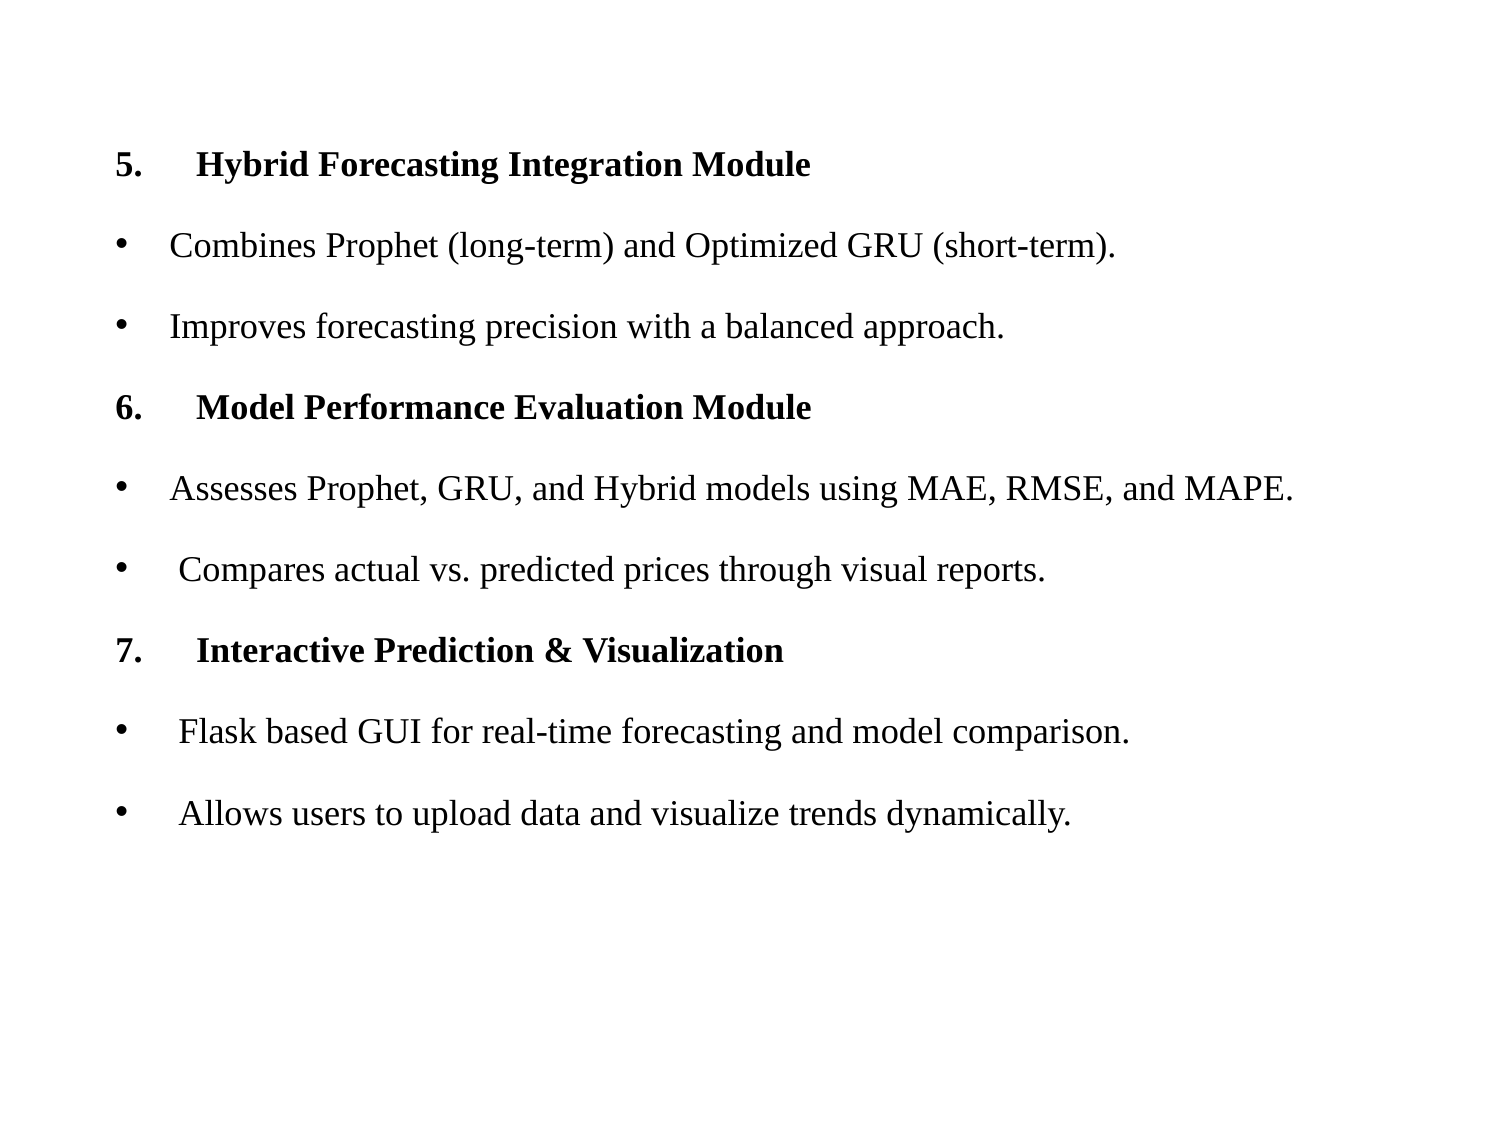

Hybrid Forecasting Integration Module
Combines Prophet (long-term) and Optimized GRU (short-term).
Improves forecasting precision with a balanced approach.
Model Performance Evaluation Module
Assesses Prophet, GRU, and Hybrid models using MAE, RMSE, and MAPE.
 Compares actual vs. predicted prices through visual reports.
Interactive Prediction & Visualization
 Flask based GUI for real-time forecasting and model comparison.
 Allows users to upload data and visualize trends dynamically.